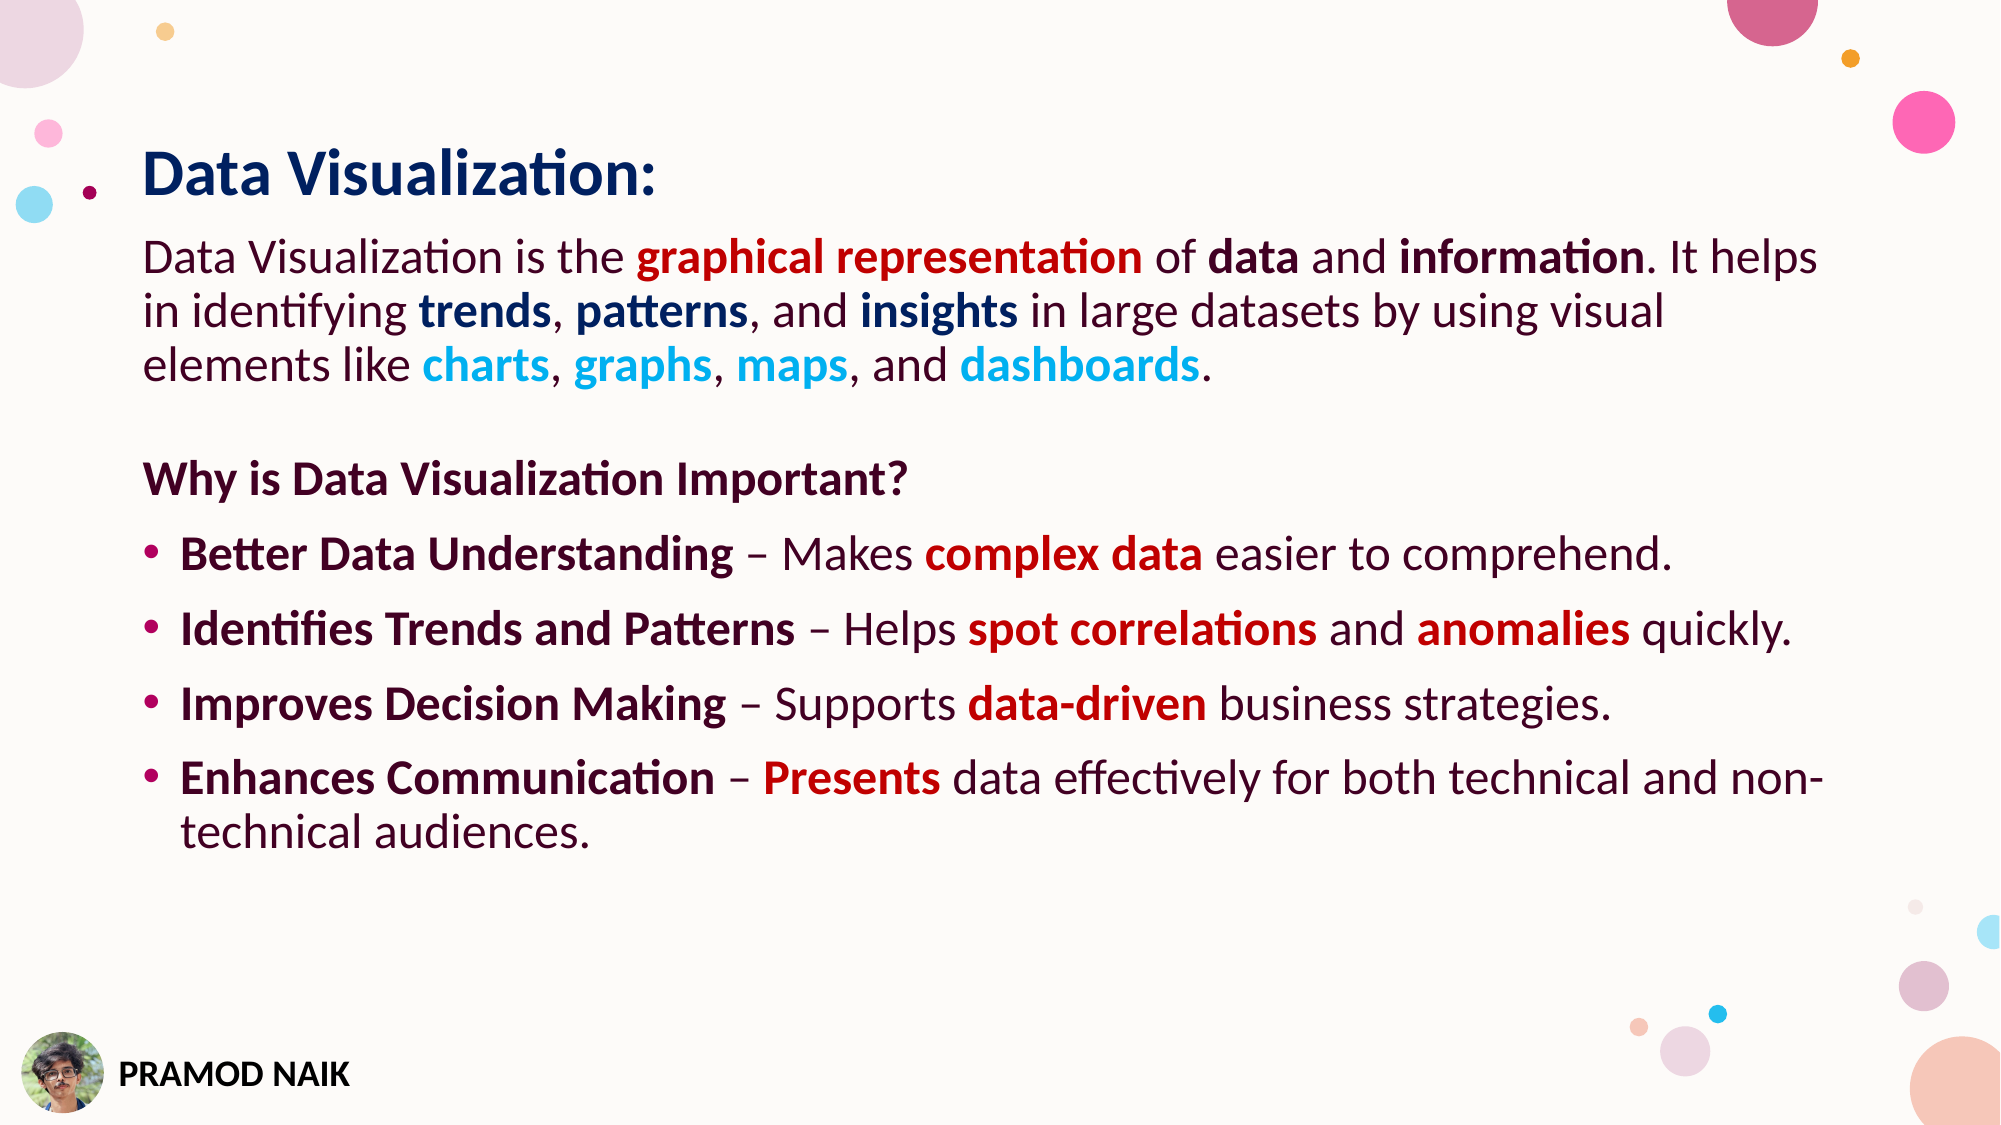

Data Visualization:
Data Visualization is the graphical representation of data and information. It helps in identifying trends, patterns, and insights in large datasets by using visual elements like charts, graphs, maps, and dashboards.

Why is Data Visualization Important?
Better Data Understanding – Makes complex data easier to comprehend.
Identifies Trends and Patterns – Helps spot correlations and anomalies quickly.
Improves Decision Making – Supports data-driven business strategies.
Enhances Communication – Presents data effectively for both technical and non-technical audiences.